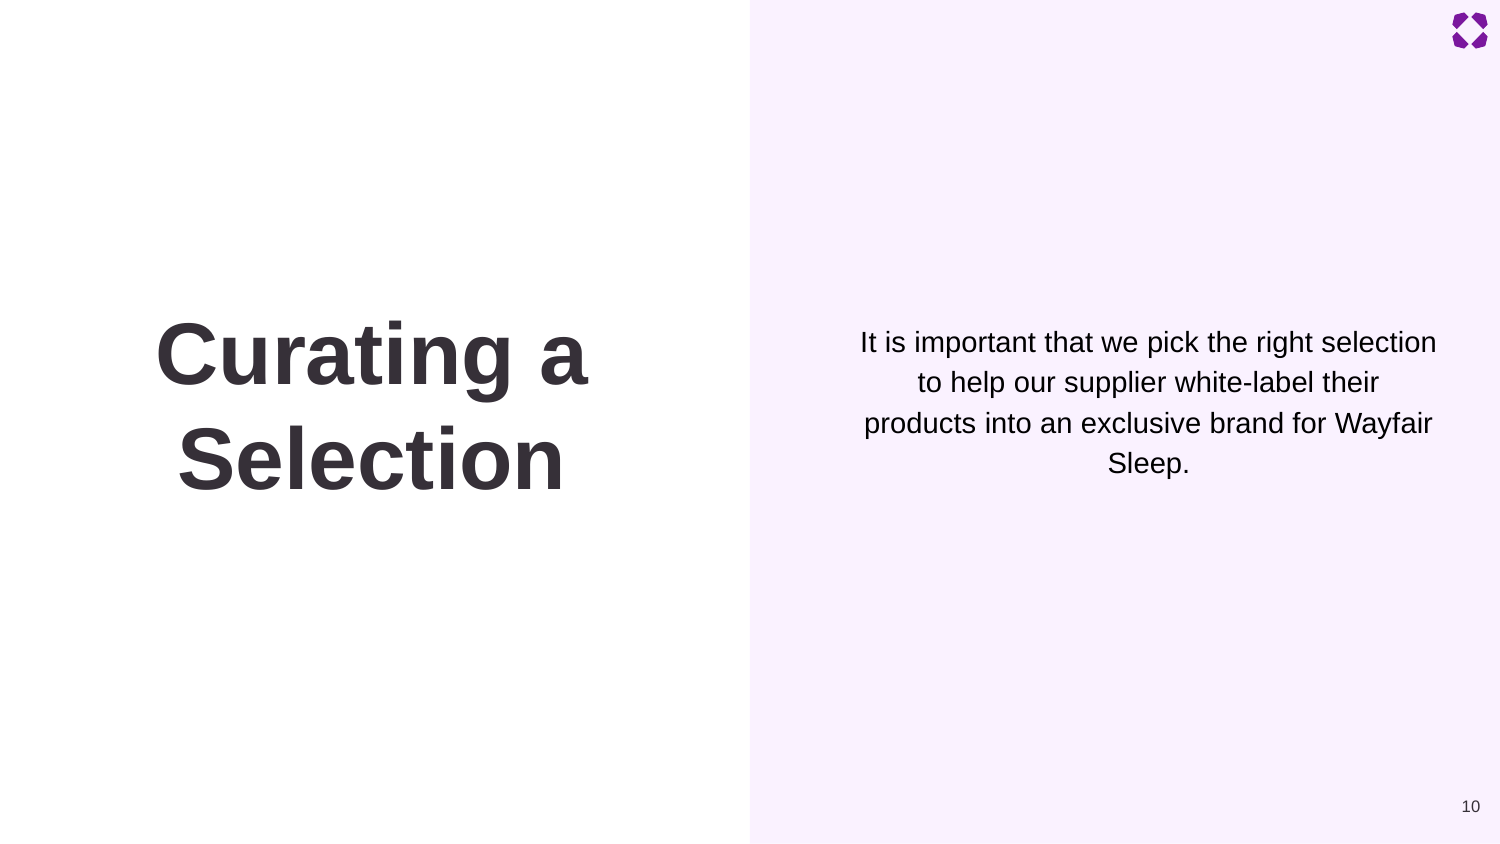

# Curating a Selection

It is important that we pick the right selection to help our supplier white-label their products into an exclusive brand for Wayfair Sleep.